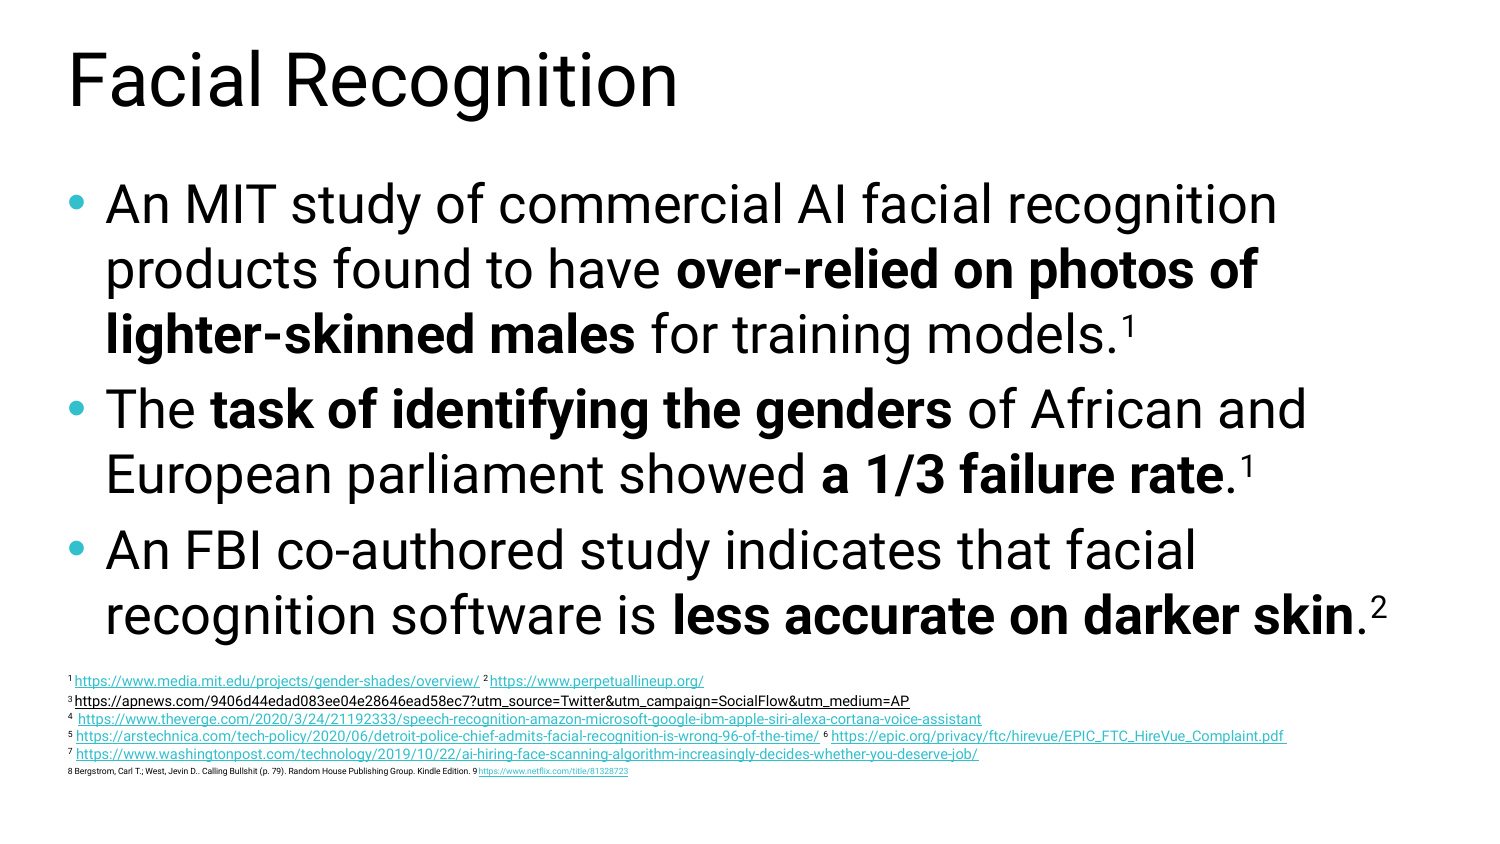

# Facial Recognition
An MIT study of commercial AI facial recognition products found to have over-relied on photos of lighter-skinned males for training models.1
The task of identifying the genders of African and European parliament showed a 1/3 failure rate.1
An FBI co-authored study indicates that facial recognition software is less accurate on darker skin.2

1 https://www.media.mit.edu/projects/gender-shades/overview/ 2 https://www.perpetuallineup.org/
3 https://apnews.com/9406d44edad083ee04e28646ead58ec7?utm_source=Twitter&utm_campaign=SocialFlow&utm_medium=AP
4  https://www.theverge.com/2020/3/24/21192333/speech-recognition-amazon-microsoft-google-ibm-apple-siri-alexa-cortana-voice-assistant
5 https://arstechnica.com/tech-policy/2020/06/detroit-police-chief-admits-facial-recognition-is-wrong-96-of-the-time/ 6 https://epic.org/privacy/ftc/hirevue/EPIC_FTC_HireVue_Complaint.pdf
7 https://www.washingtonpost.com/technology/2019/10/22/ai-hiring-face-scanning-algorithm-increasingly-decides-whether-you-deserve-job/
8 Bergstrom, Carl T.; West, Jevin D.. Calling Bullshit (p. 79). Random House Publishing Group. Kindle Edition. 9 https://www.netflix.com/title/81328723